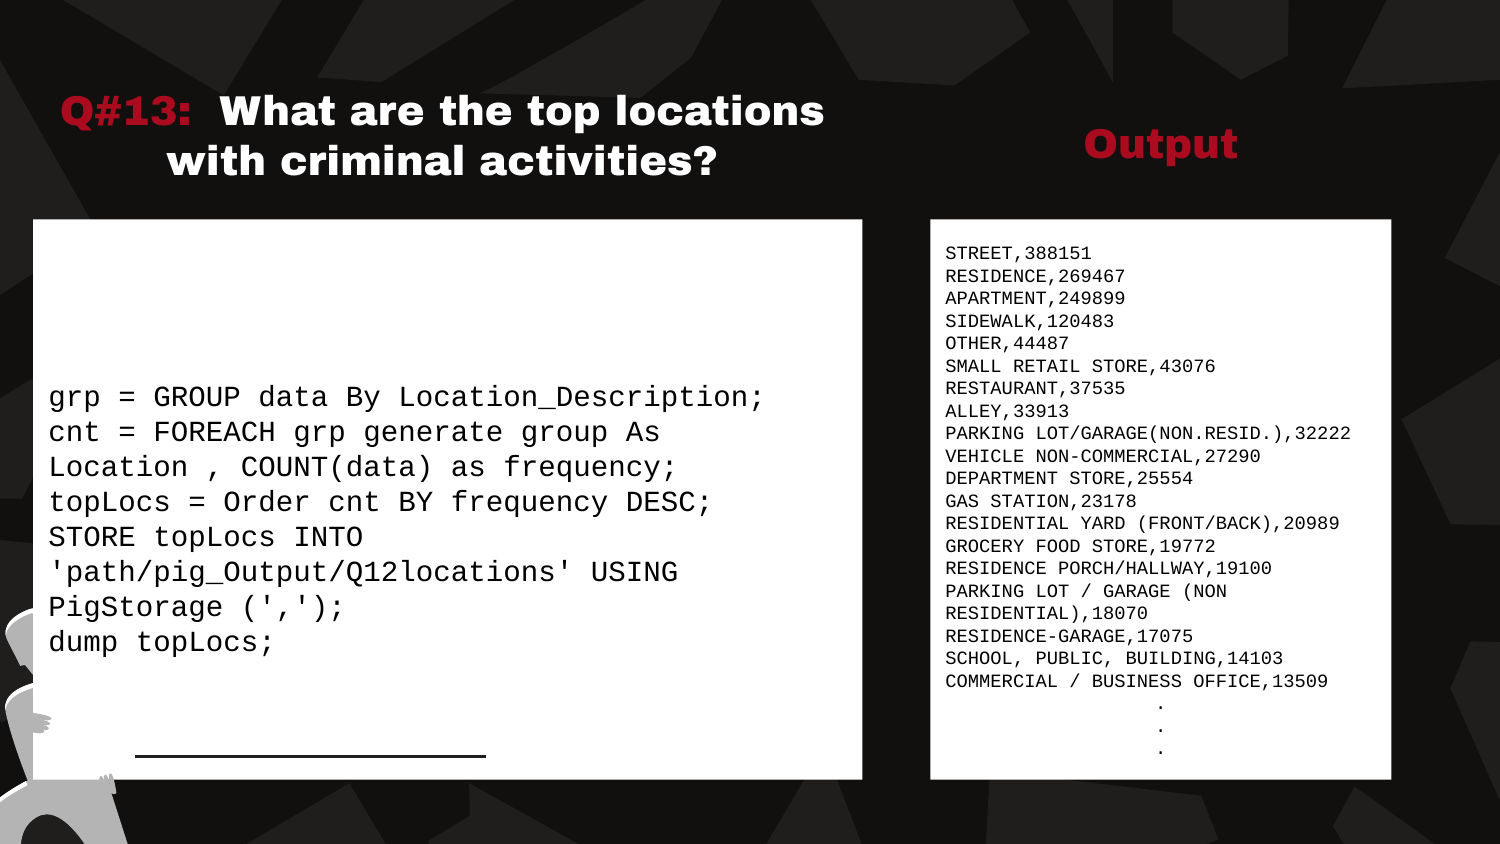

# Q#13:  What are the top locations with criminal activities?
Output

grp = GROUP data By Location_Description;
cnt = FOREACH grp generate group As Location , COUNT(data) as frequency;
topLocs = Order cnt BY frequency DESC;
STORE topLocs INTO 'path/pig_Output/Q12locations' USING PigStorage (',');
dump topLocs;
STREET,388151
RESIDENCE,269467
APARTMENT,249899
SIDEWALK,120483
OTHER,44487
SMALL RETAIL STORE,43076
RESTAURANT,37535
ALLEY,33913
PARKING LOT/GARAGE(NON.RESID.),32222
VEHICLE NON-COMMERCIAL,27290
DEPARTMENT STORE,25554
GAS STATION,23178
RESIDENTIAL YARD (FRONT/BACK),20989
GROCERY FOOD STORE,19772
RESIDENCE PORCH/HALLWAY,19100
PARKING LOT / GARAGE (NON RESIDENTIAL),18070
RESIDENCE-GARAGE,17075
SCHOOL, PUBLIC, BUILDING,14103
COMMERCIAL / BUSINESS OFFICE,13509
.
.
.